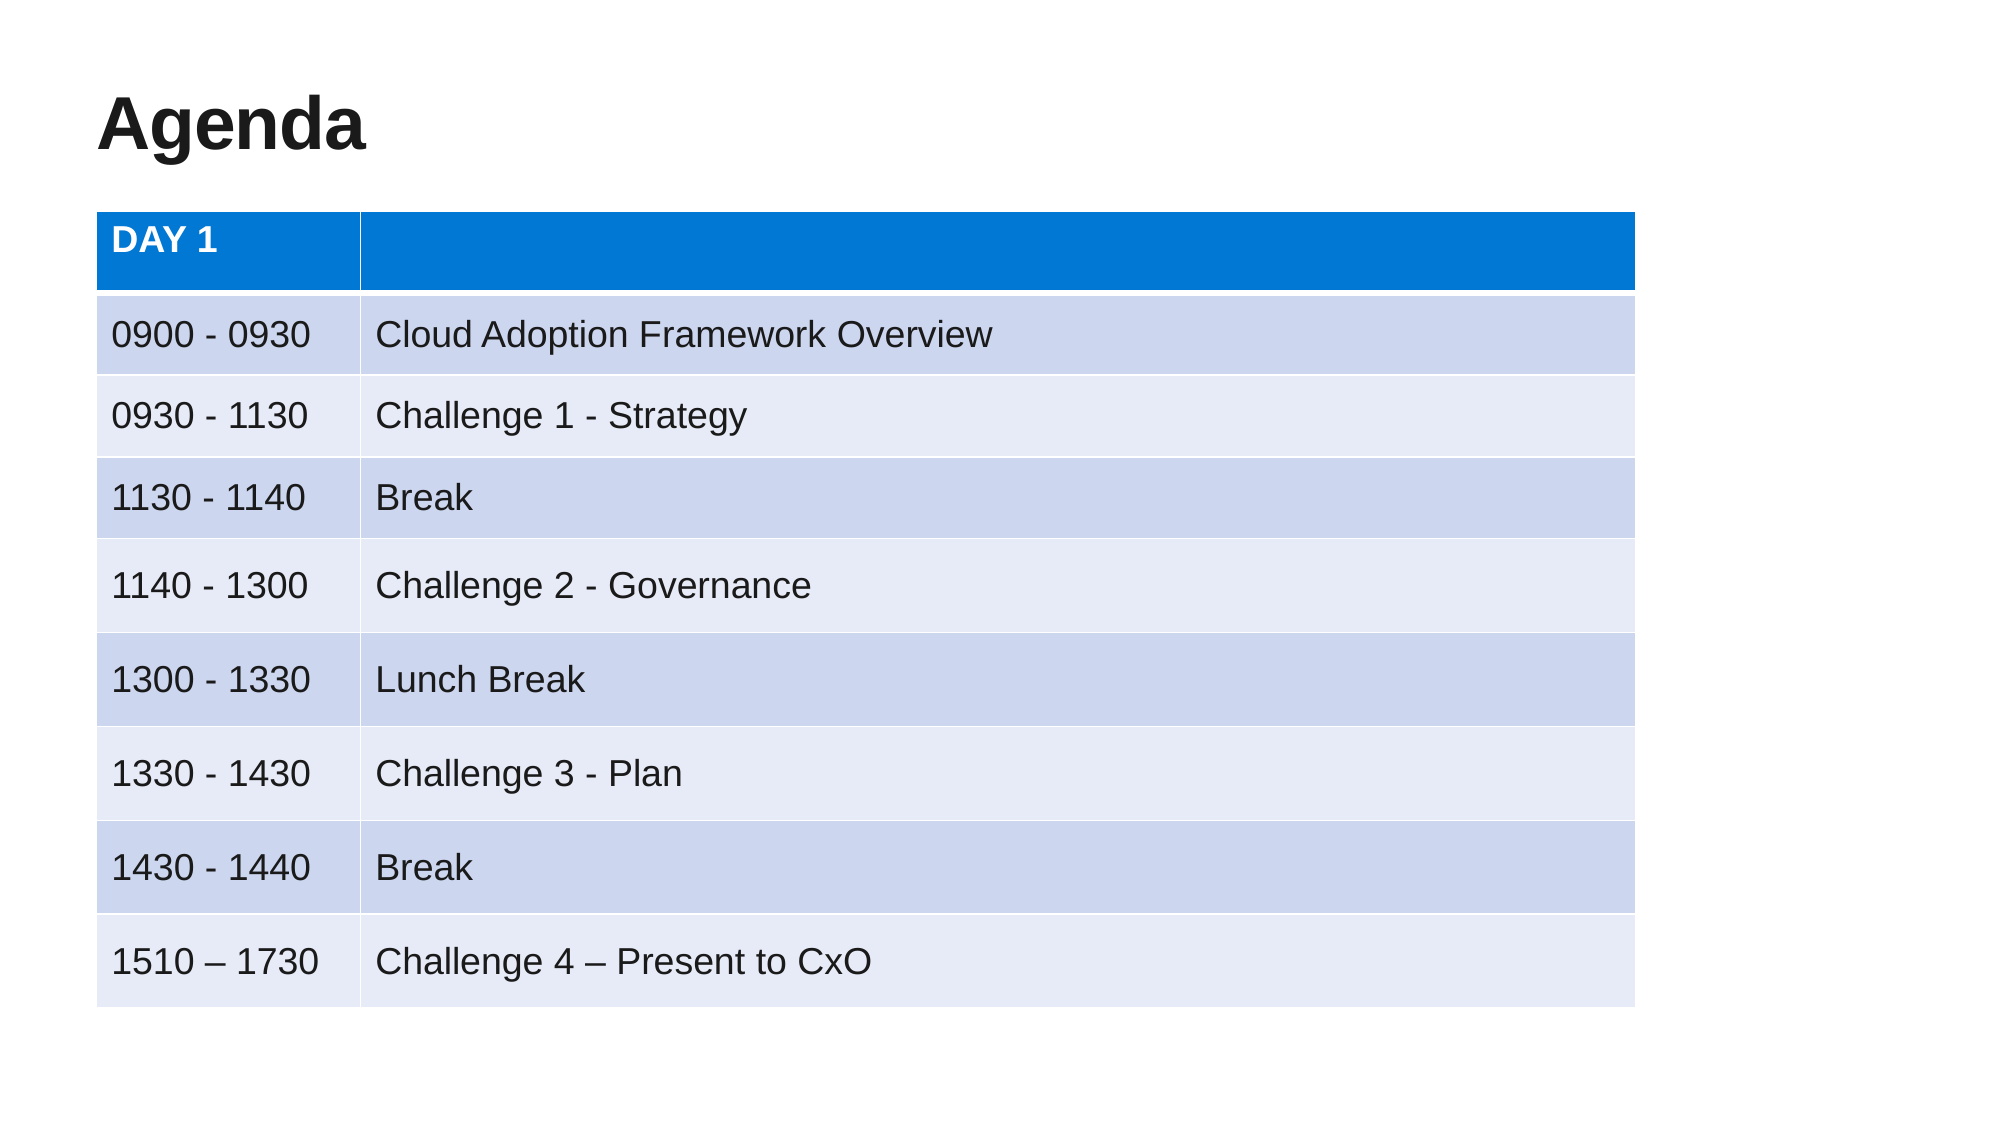

# Agenda
| DAY 1 |  |
| --- | --- |
| 0900 - 0930 | Cloud Adoption Framework Overview |
| 0930 - 1130 | Challenge 1 - Strategy |
| 1130 - 1140 | Break |
| 1140 - 1300 | Challenge 2 - Governance |
| 1300 - 1330 | Lunch Break |
| 1330 - 1430 | Challenge 3 - Plan |
| 1430 - 1440 | Break |
| 1510 – 1730 | Challenge 4 – Present to CxO |